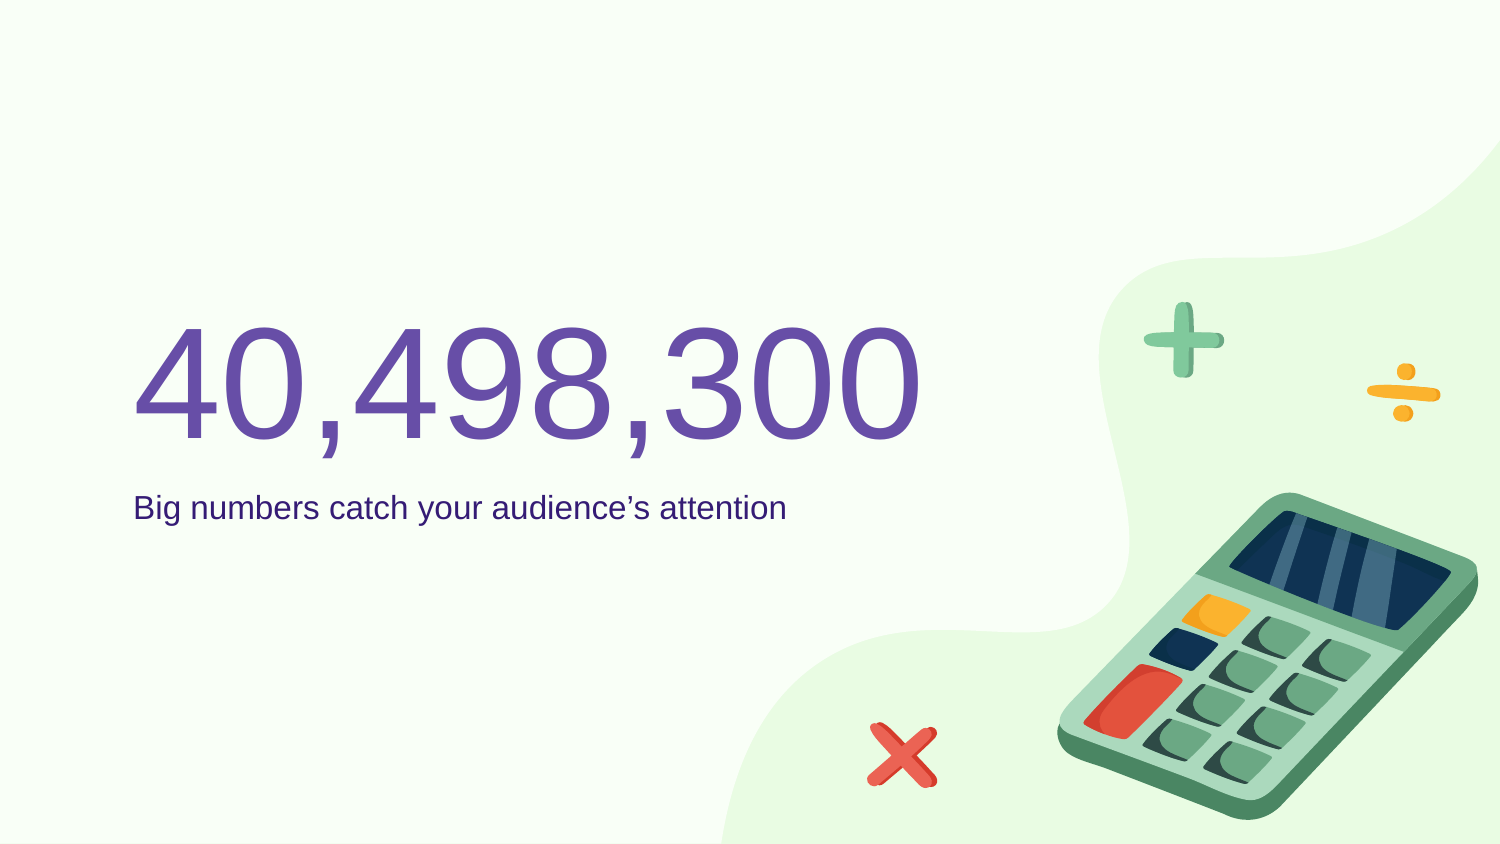

# 40,498,300

Big numbers catch your audience’s attention